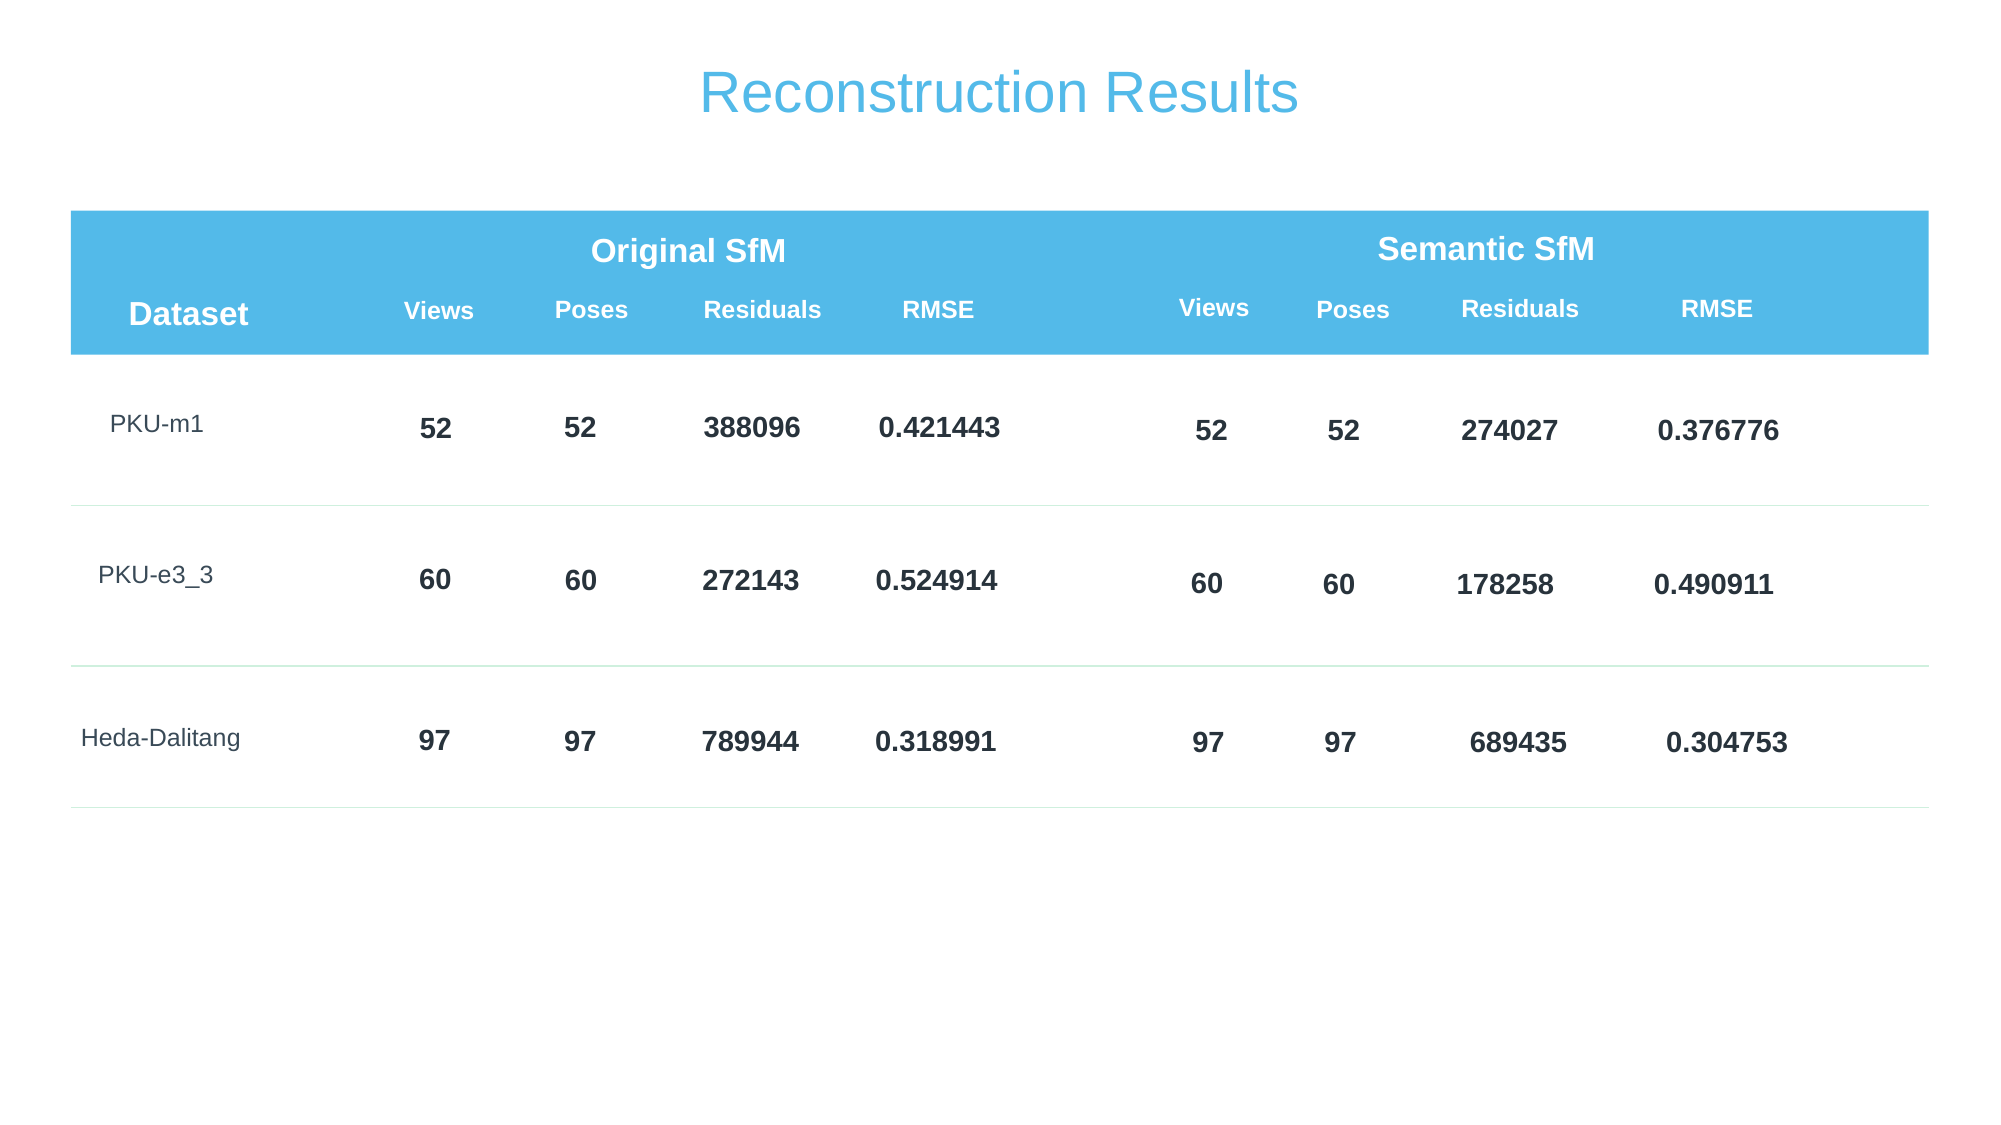

Reconstruction Results

Semantic SfM
Original SfM
Dataset
PKU-m1
52
PKU-e3_3
Heda-Dalitang

Views
Residuals
RMSE
Residuals
RMSE
Poses
Poses
Views
0.421443
52
388096
52
0.376776
52
274027
60
0.524914
60
272143
60
0.490911
60
178258
97
0.318991
97
789944
97
0.304753
97
689435